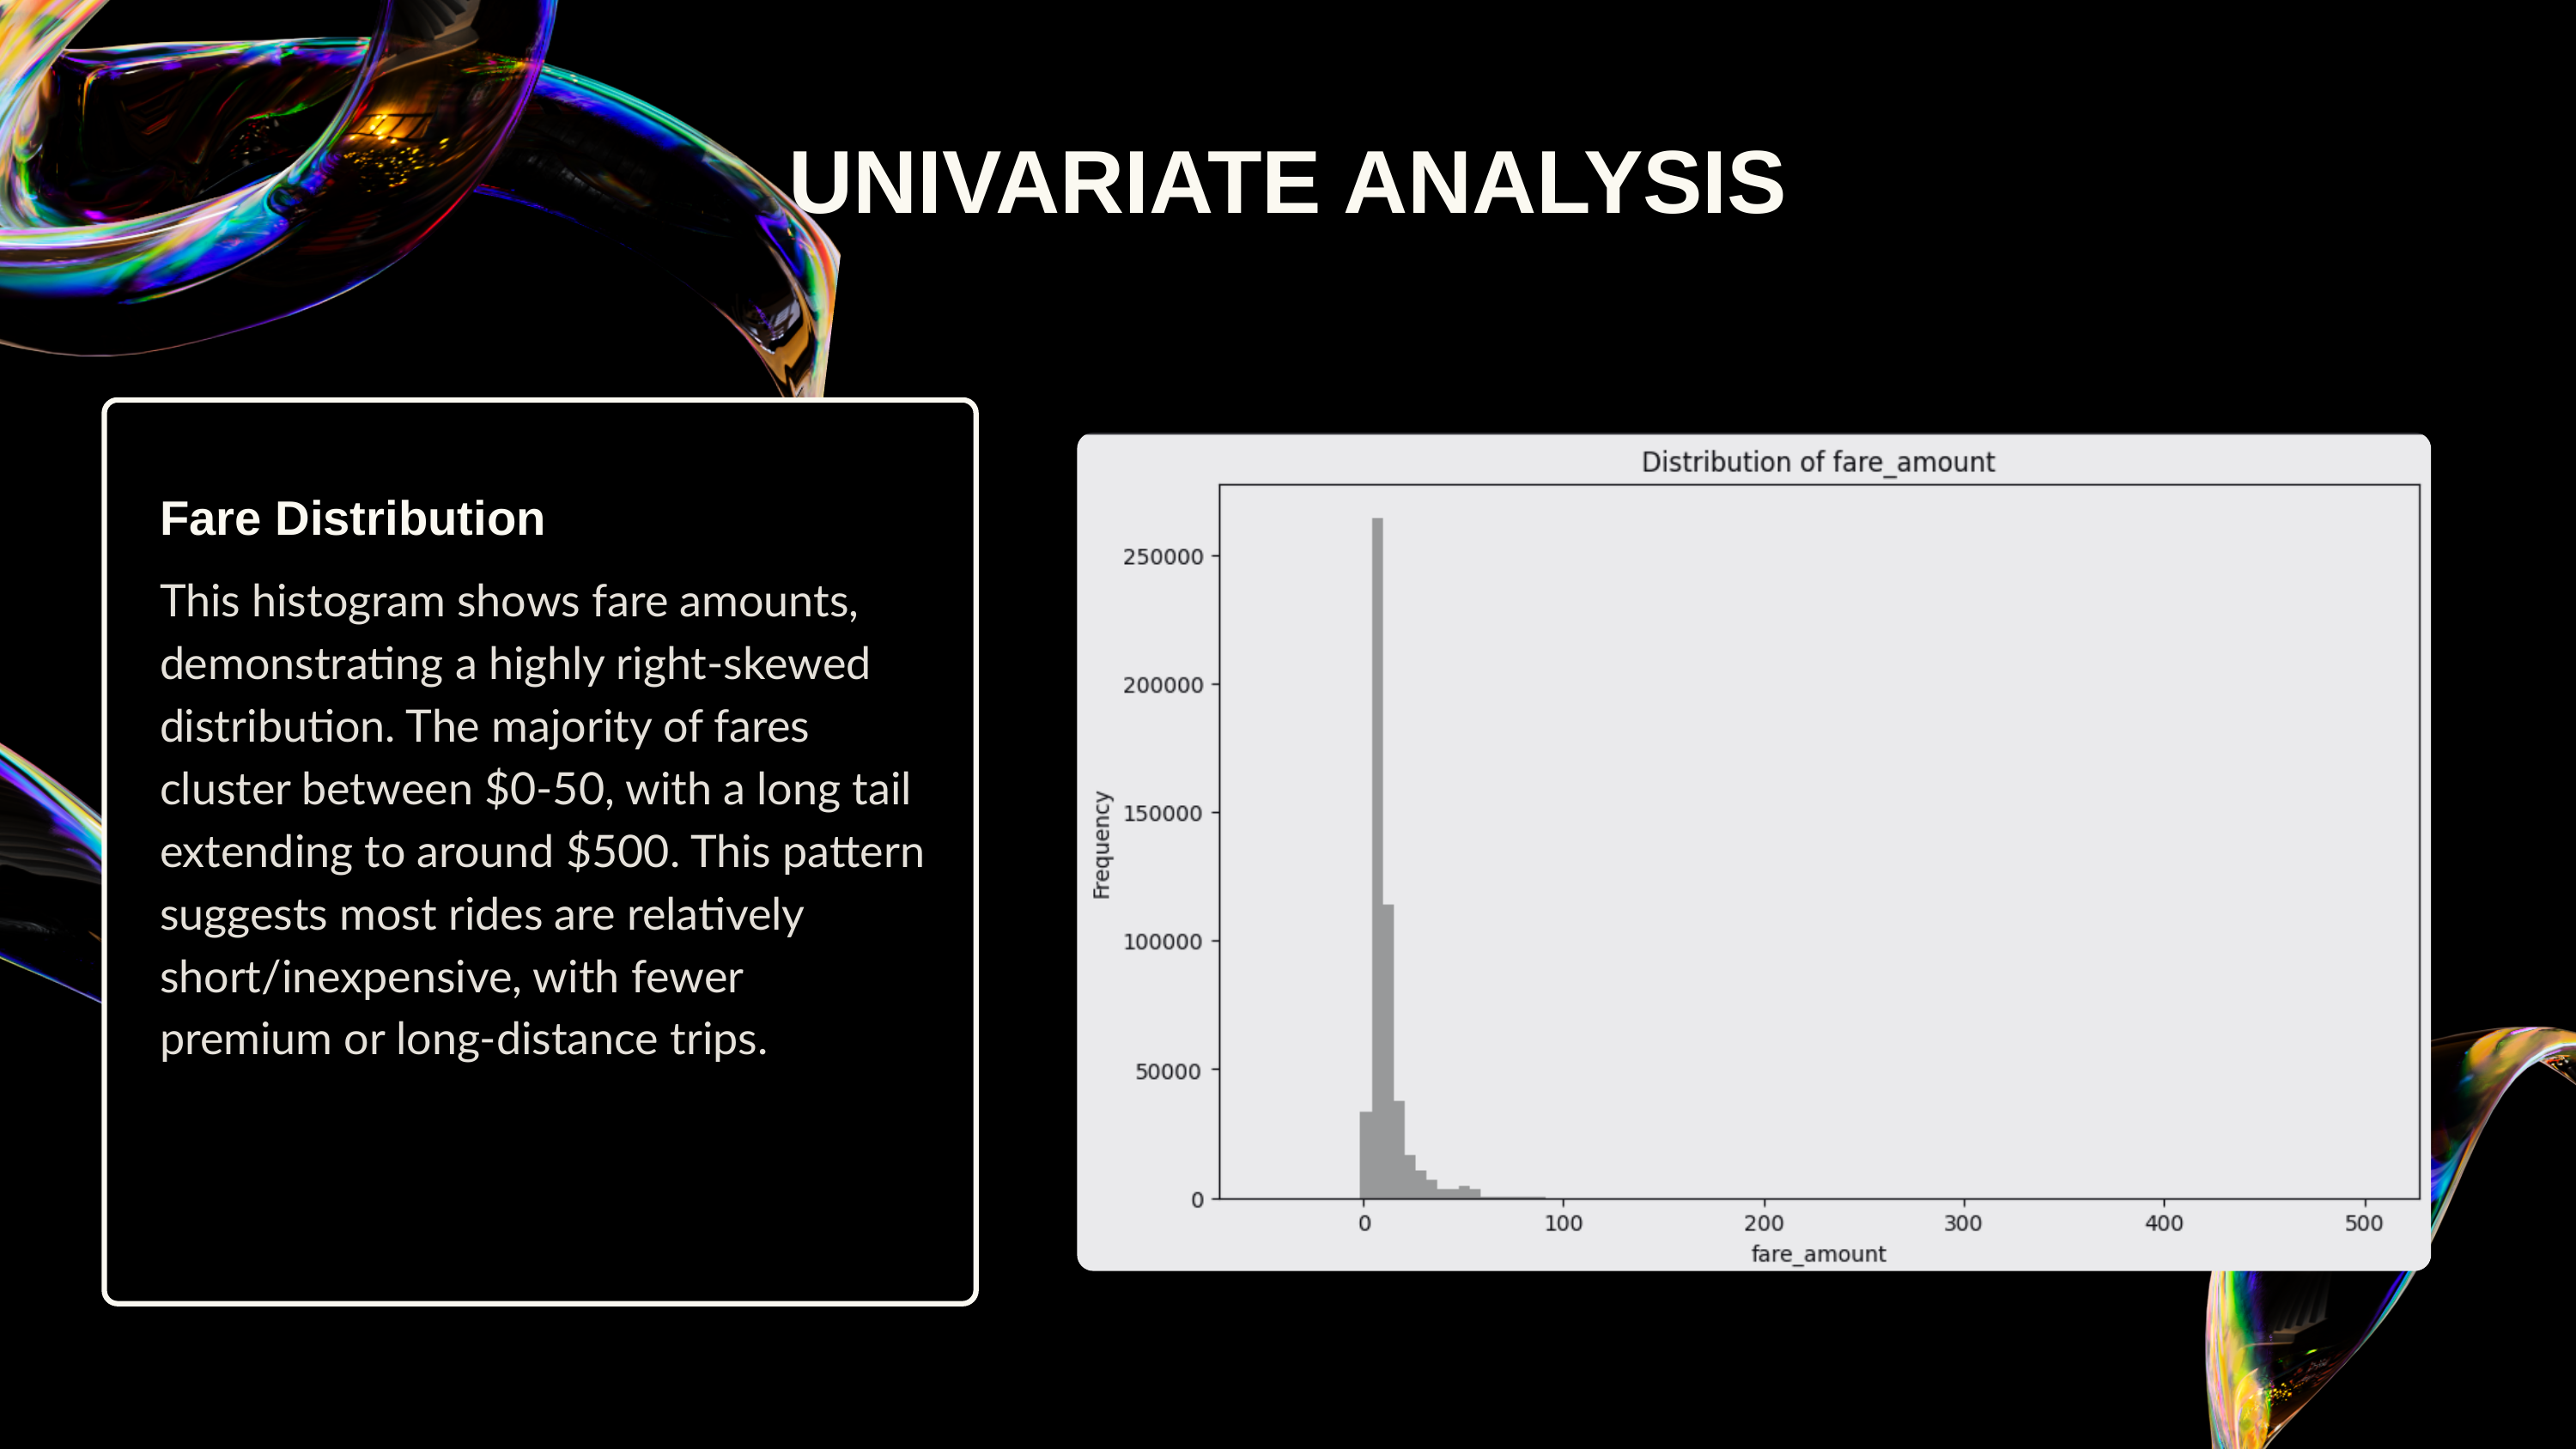

UNIVARIATE ANALYSIS

Fare Distribution
This histogram shows fare amounts, demonstrating a highly right-skewed distribution. The majority of fares cluster between $0-50, with a long tail extending to around $500. This pattern suggests most rides are relatively short/inexpensive, with fewer premium or long-distance trips.